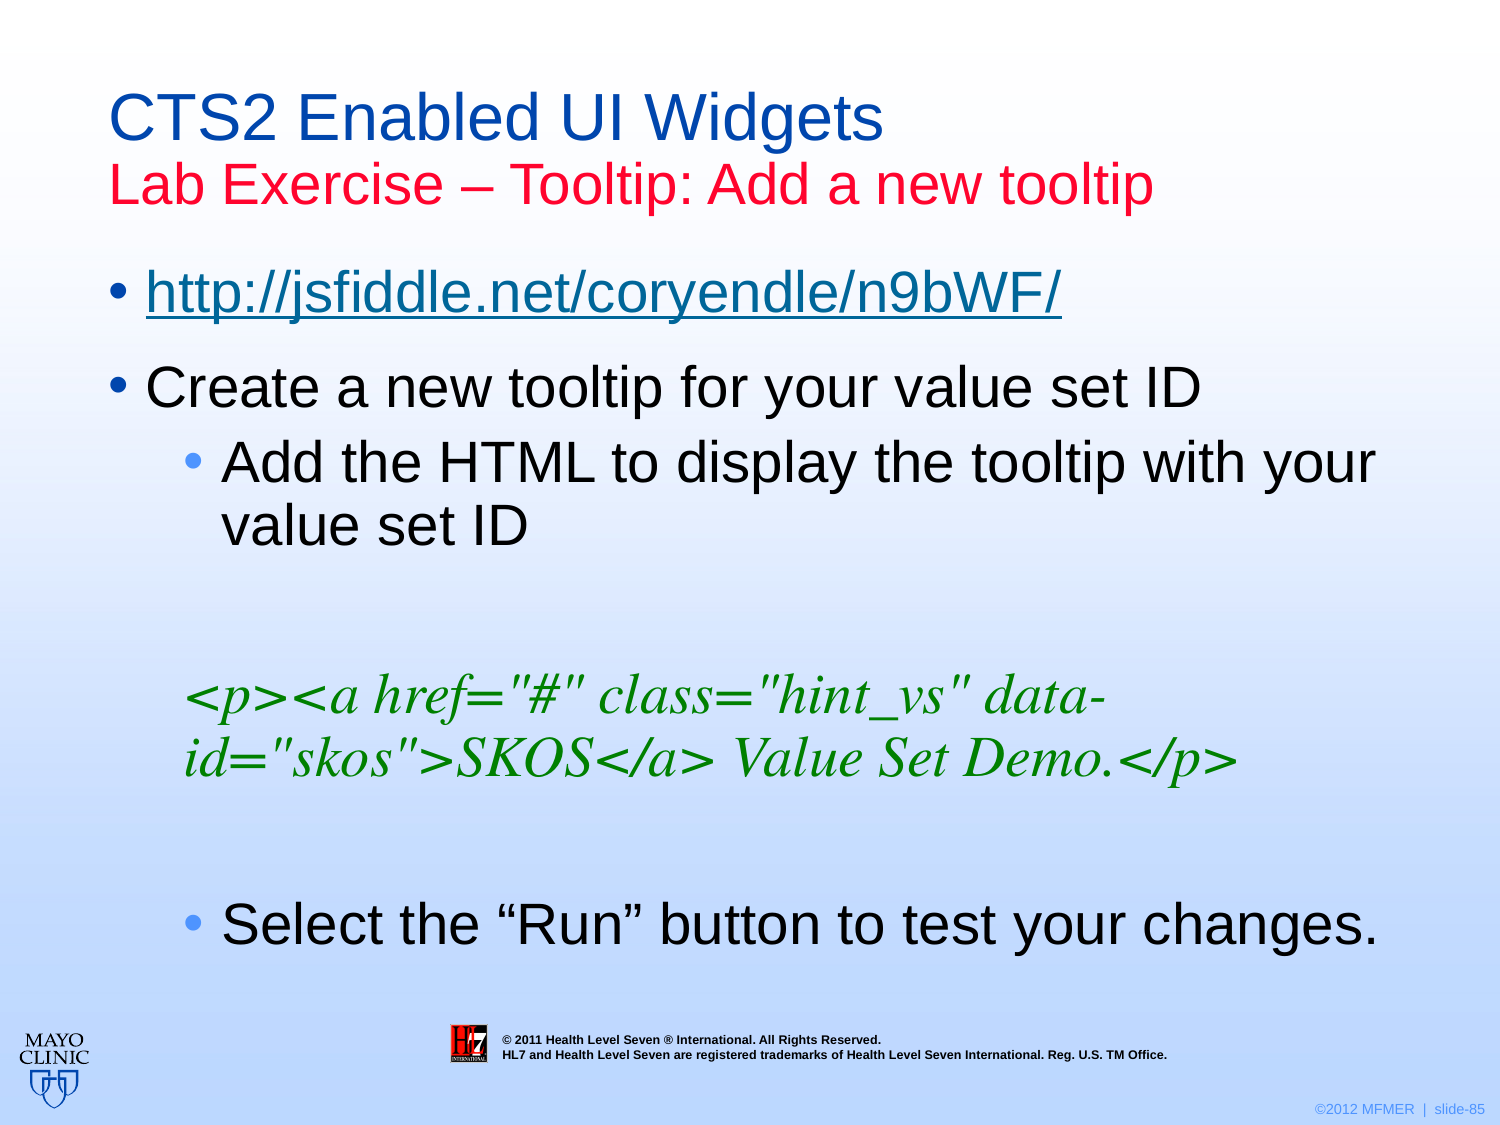

# CTS2 Enabled UI Widgets Lab Exercise – Tooltip: Add a new tooltip
http://jsfiddle.net/coryendle/n9bWF/
Create a new tooltip for your value set ID
Add the HTML to display the tooltip with your value set ID

<p><a href="#" class="hint_vs" data-id="skos">SKOS</a> Value Set Demo.</p>

Select the “Run” button to test your changes.